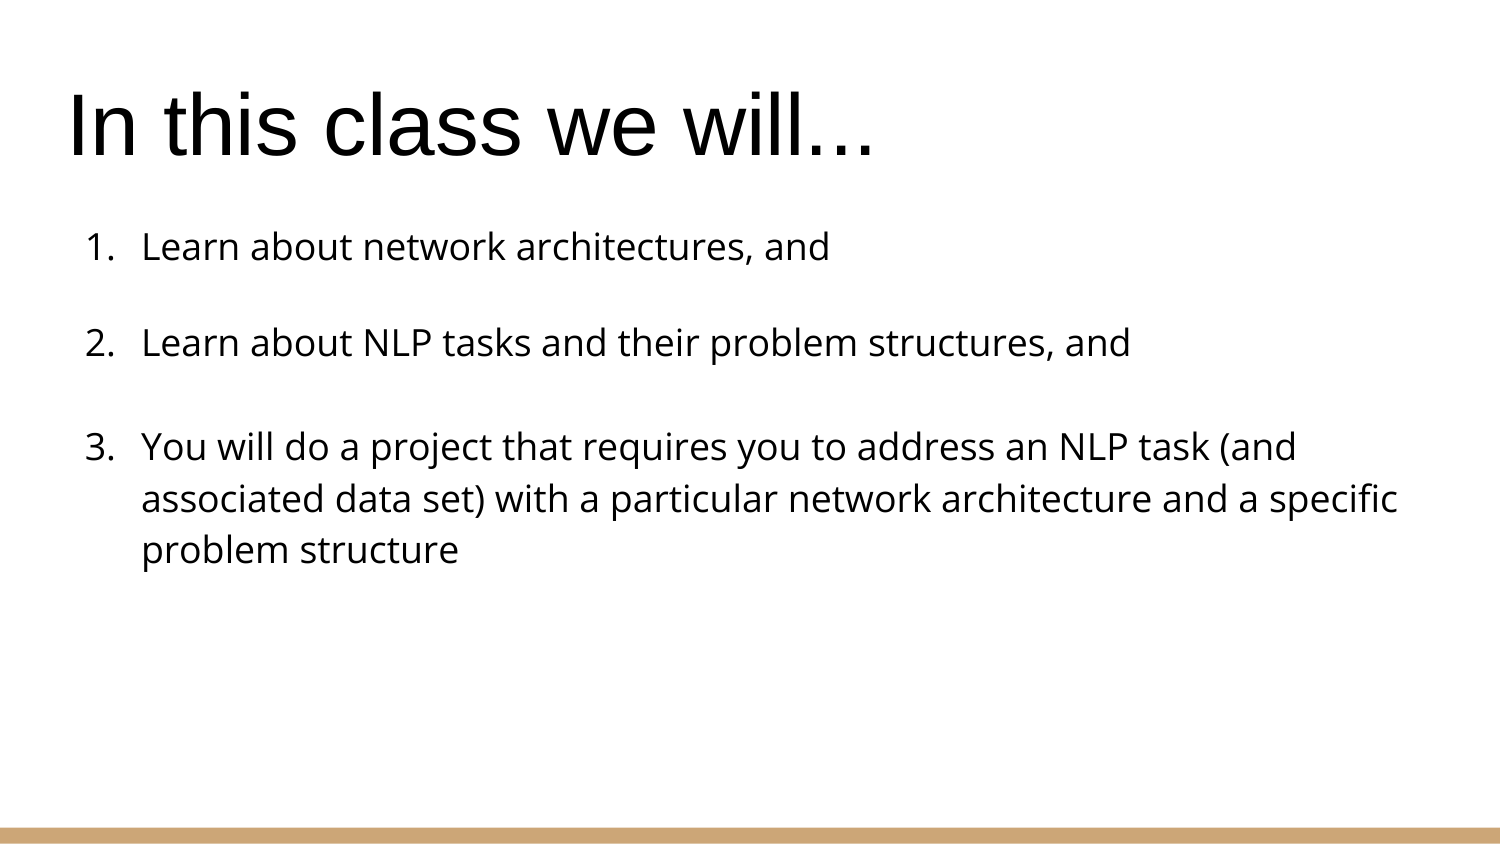

# In this class we will...
Learn about network architectures, and
Learn about NLP tasks and their problem structures, and
You will do a project that requires you to address an NLP task (and associated data set) with a particular network architecture and a specific problem structure